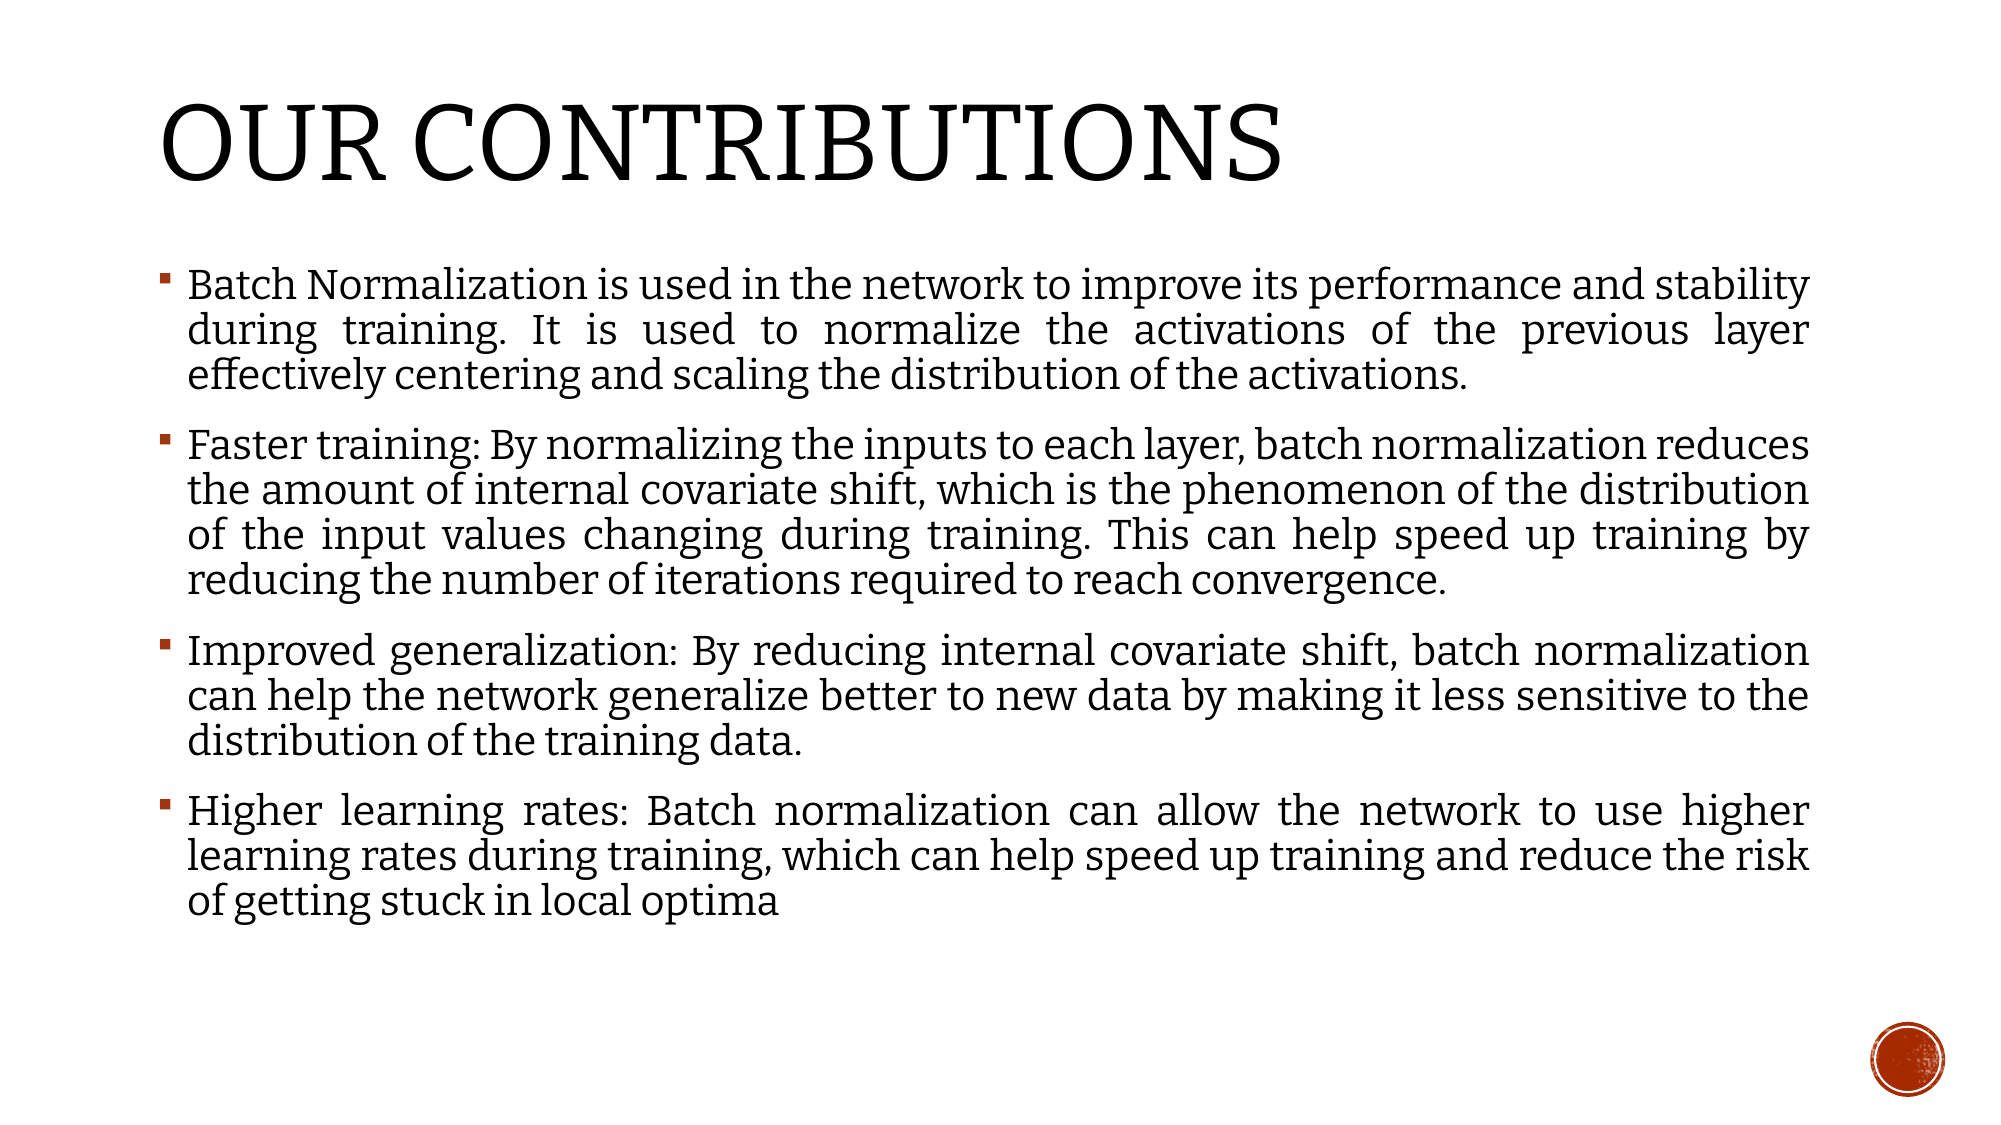

# Our Contributions
Batch Normalization is used in the network to improve its performance and stability during training. It is used to normalize the activations of the previous layer effectively centering and scaling the distribution of the activations.
Faster training: By normalizing the inputs to each layer, batch normalization reduces the amount of internal covariate shift, which is the phenomenon of the distribution of the input values changing during training. This can help speed up training by reducing the number of iterations required to reach convergence.
Improved generalization: By reducing internal covariate shift, batch normalization can help the network generalize better to new data by making it less sensitive to the distribution of the training data.
Higher learning rates: Batch normalization can allow the network to use higher learning rates during training, which can help speed up training and reduce the risk of getting stuck in local optima